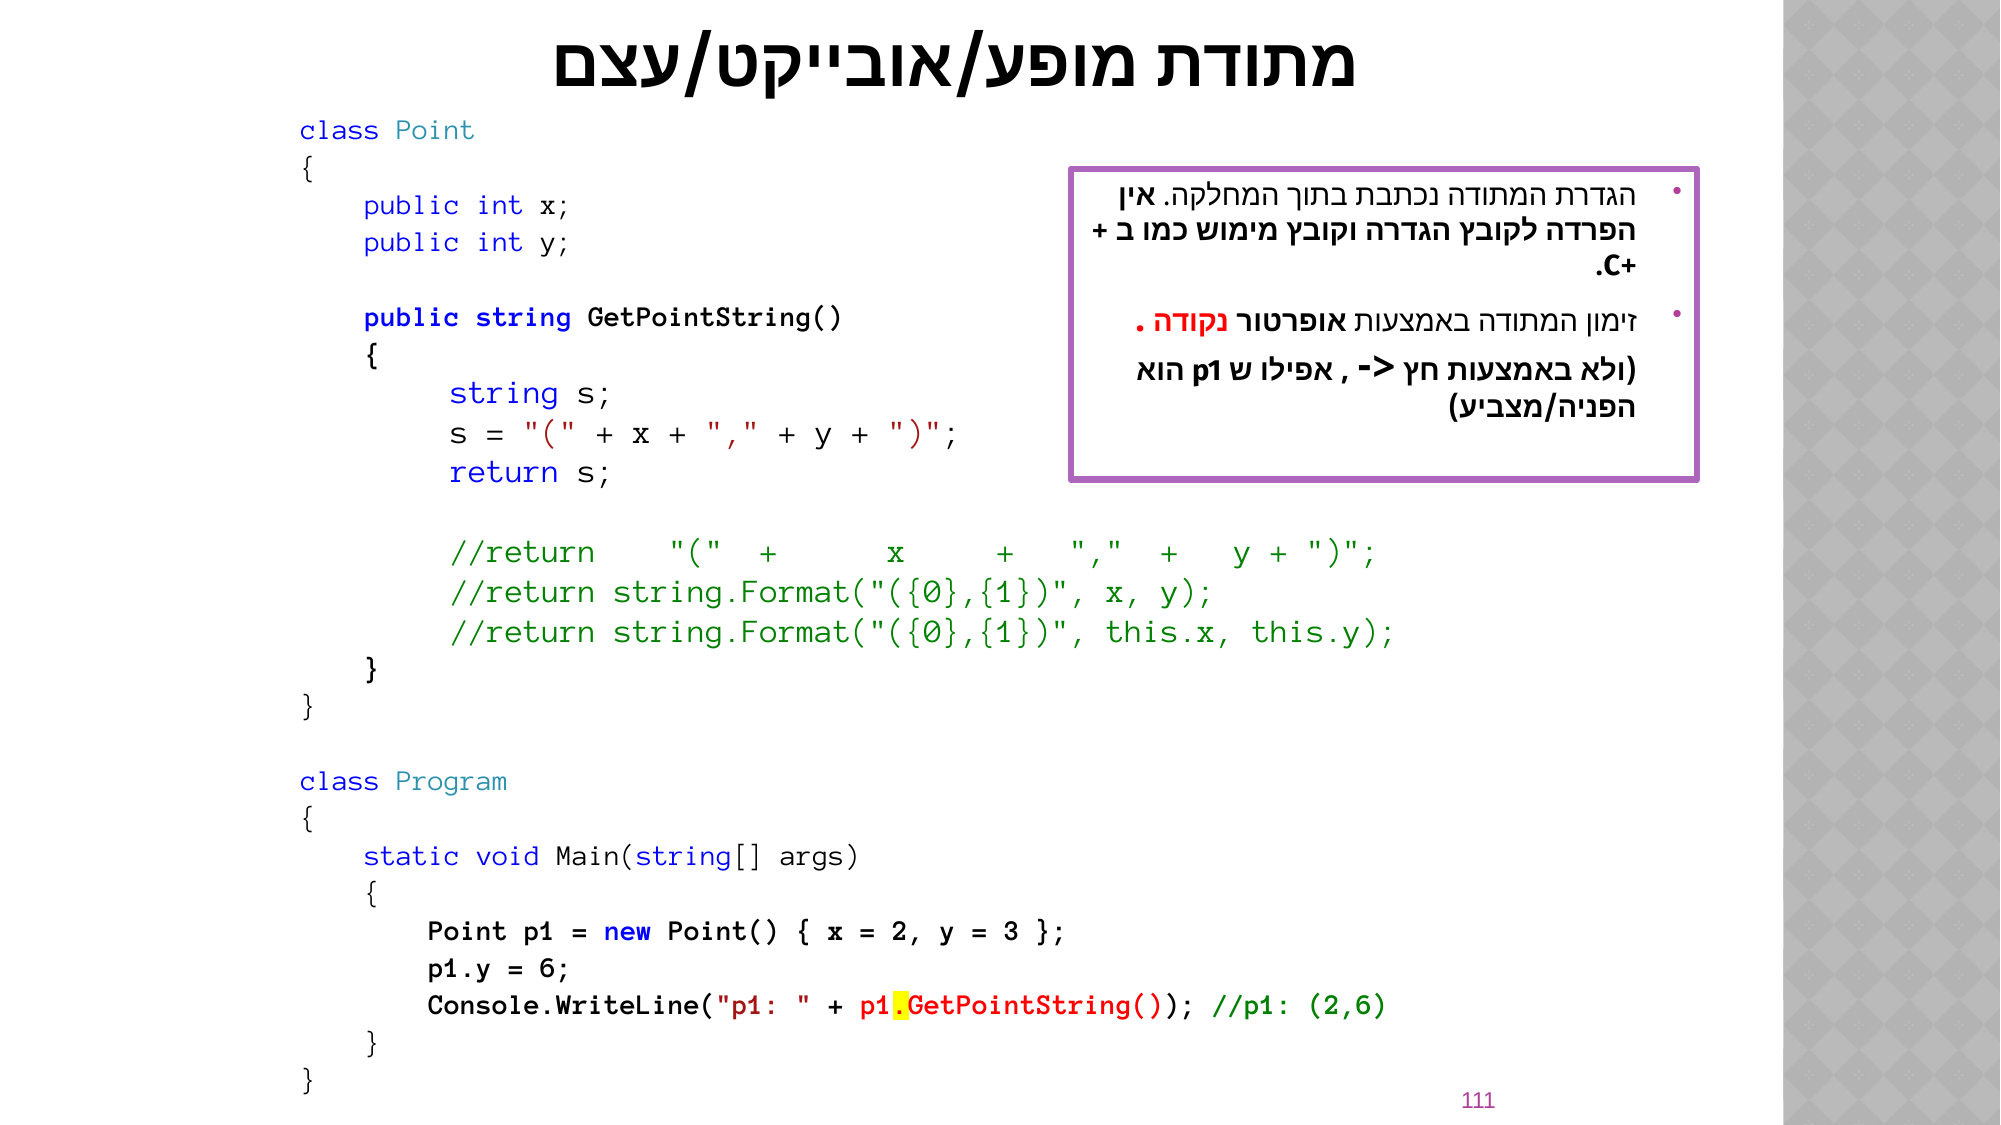

# מתודת מופע/אובייקט/עצם
class Point
{
    public int x;
    public int y;

    public string GetPointString()
    {
	string s;
	s = "(" + x + "," + y + ")";
	return s;

	//return    "("  +      x     +   ","  +   y + ")";
	//return string.Format("({0},{1})", x, y);
	//return string.Format("({0},{1})", this.x, this.y);
    }
}

class Program
{
    static void Main(string[] args)
    {
        Point p1 = new Point() { x = 2, y = 3 };
        p1.y = 6;
        Console.WriteLine("p1: " + p1.GetPointString()); //p1: (2,6)
    }
}
הגדרת המתודה נכתבת בתוך המחלקה. אין הפרדה לקובץ הגדרה וקובץ מימוש כמו ב ++C.
זימון המתודה באמצעות אופרטור נקודה . (ולא באמצעות חץ <- , אפילו ש p1 הוא הפניה/מצביע)
111